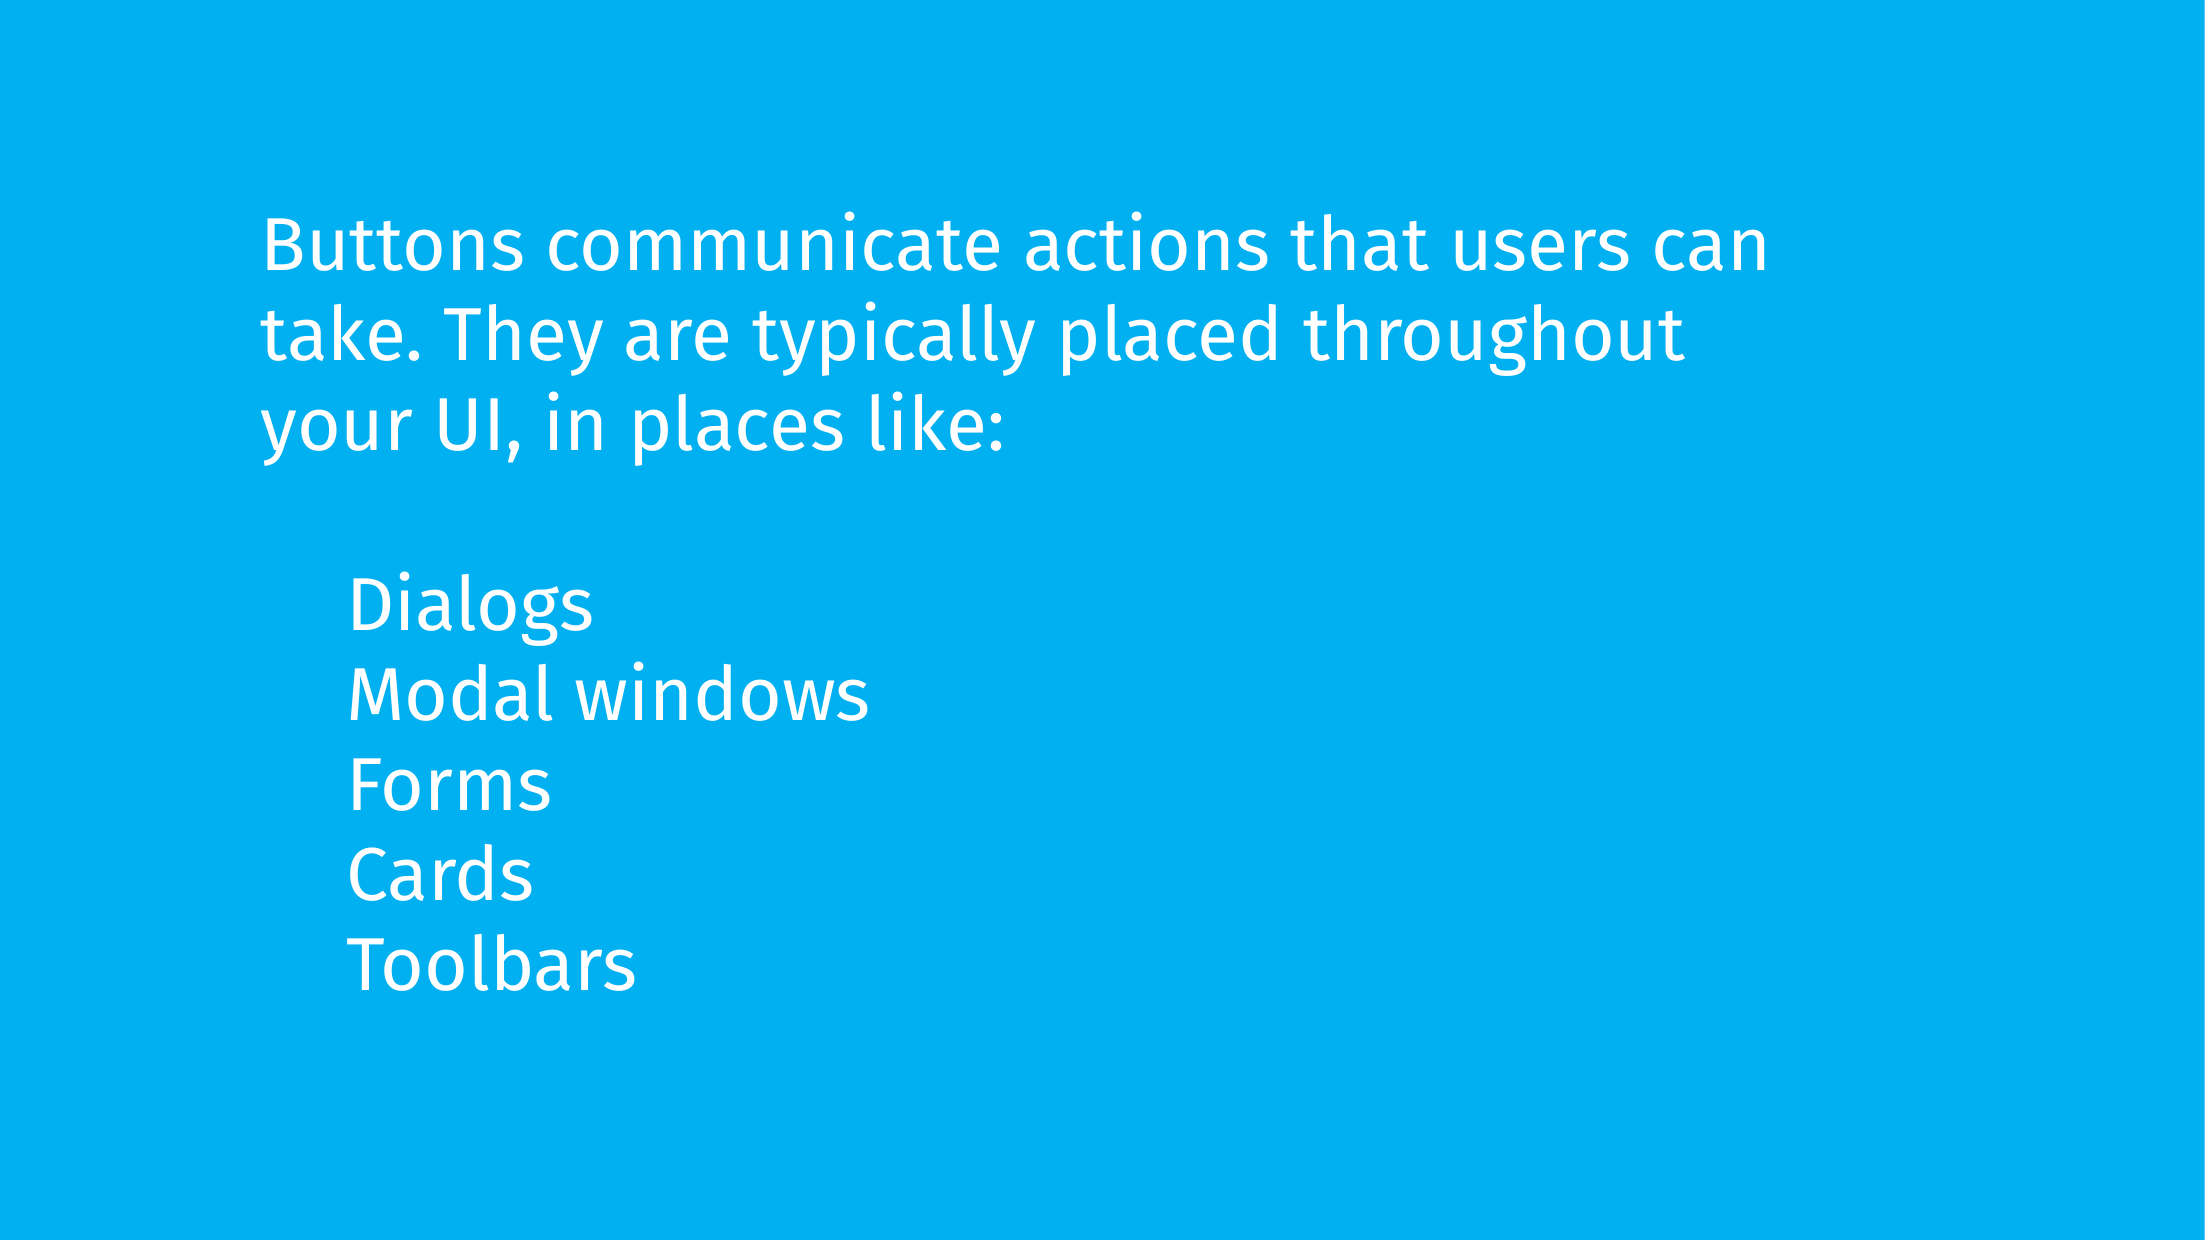

Buttons communicate actions that users can take. They are typically placed throughout your UI, in places like:
Dialogs
Modal windows
Forms
Cards
Toolbars